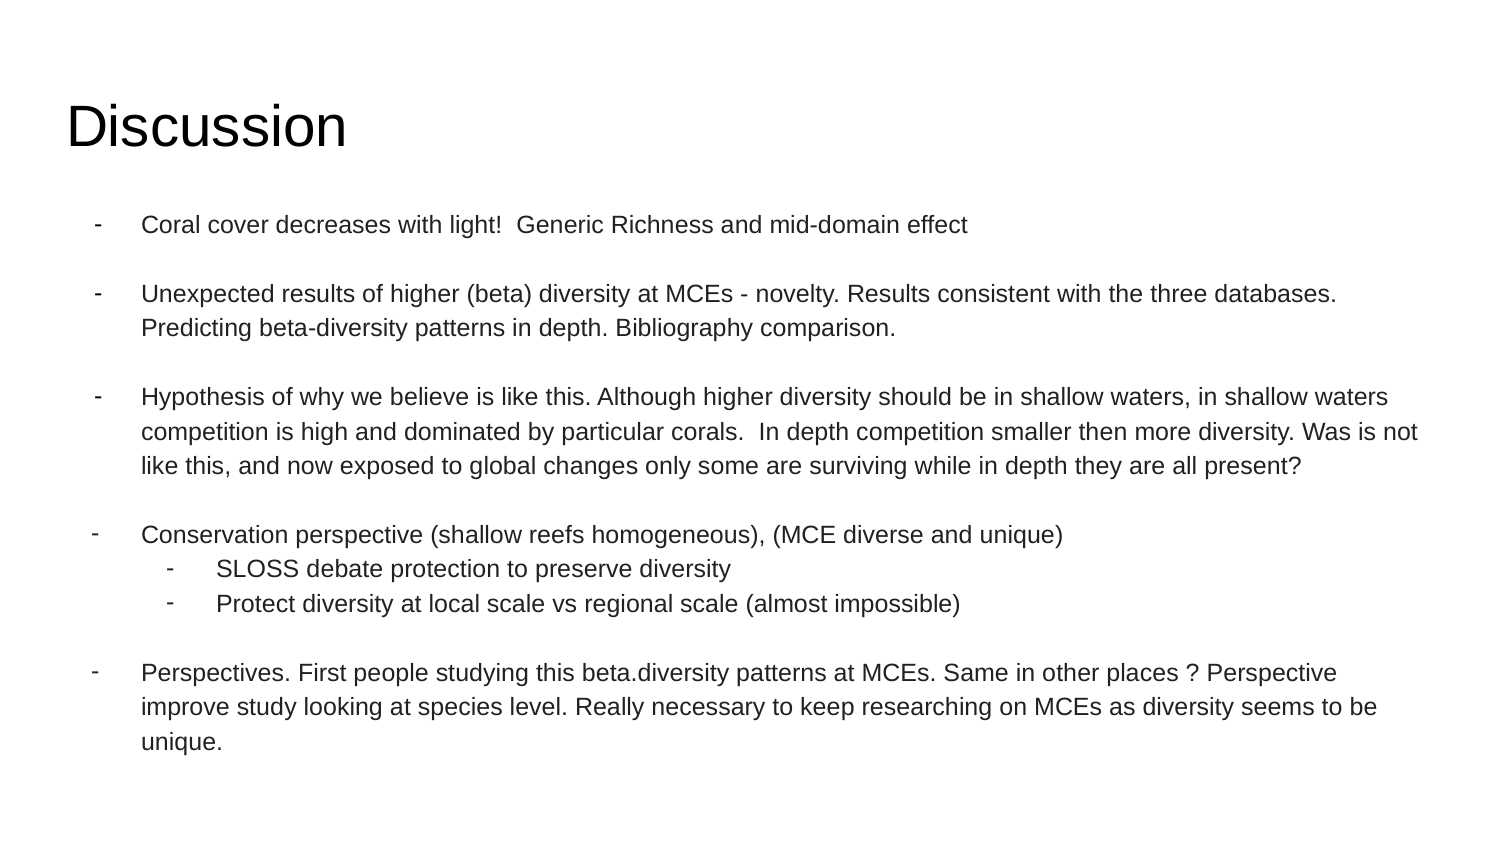

# Discussion
Coral cover decreases with light!  Generic Richness and mid-domain effect

Unexpected results of higher (beta) diversity at MCEs - novelty. Results consistent with the three databases. Predicting beta-diversity patterns in depth. Bibliography comparison.

Hypothesis of why we believe is like this. Although higher diversity should be in shallow waters, in shallow waters competition is high and dominated by particular corals.  In depth competition smaller then more diversity. Was is not like this, and now exposed to global changes only some are surviving while in depth they are all present?

Conservation perspective (shallow reefs homogeneous), (MCE diverse and unique)
SLOSS debate protection to preserve diversity
Protect diversity at local scale vs regional scale (almost impossible)

Perspectives. First people studying this beta.diversity patterns at MCEs. Same in other places ? Perspective improve study looking at species level. Really necessary to keep researching on MCEs as diversity seems to be unique.